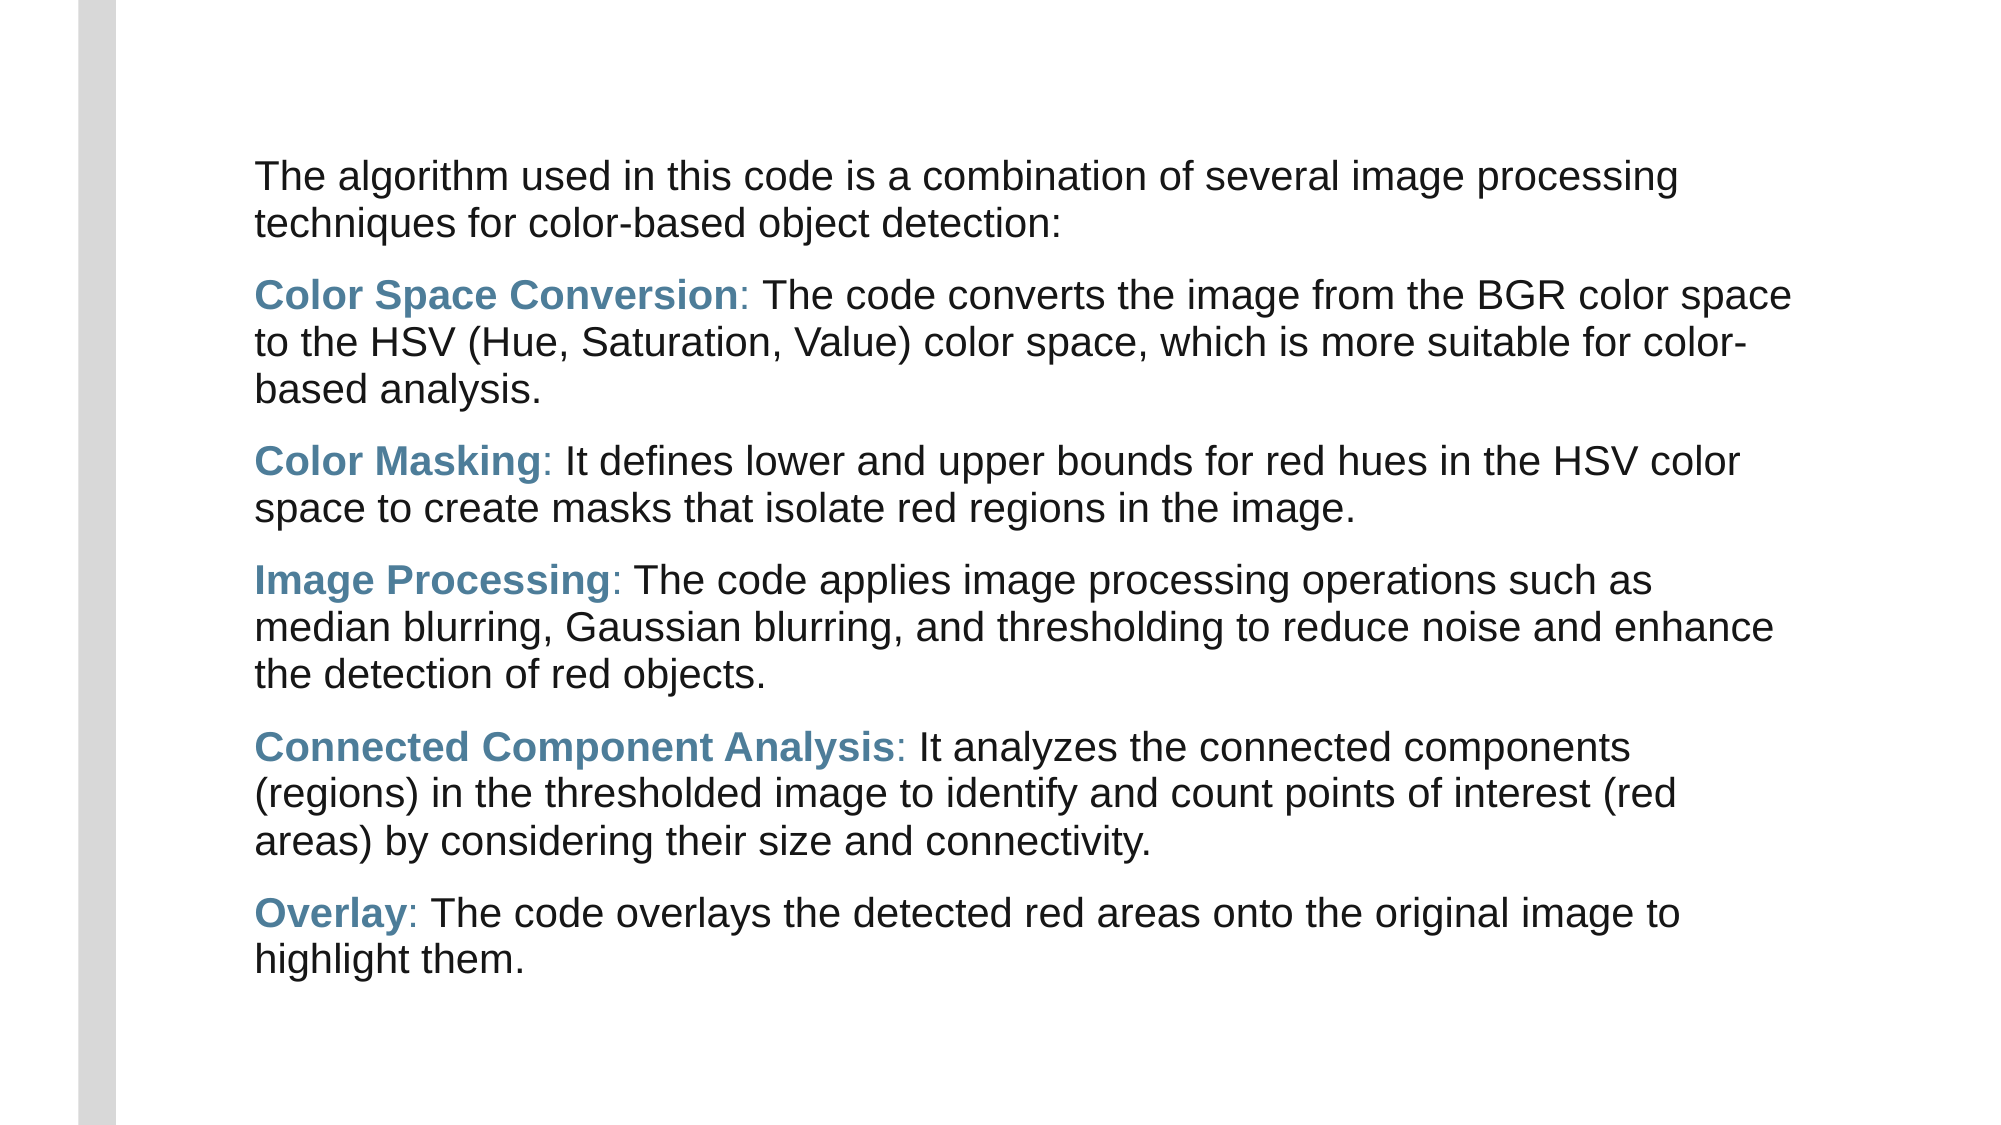

The algorithm used in this code is a combination of several image processing techniques for color-based object detection:
Color Space Conversion: The code converts the image from the BGR color space to the HSV (Hue, Saturation, Value) color space, which is more suitable for color-based analysis.
Color Masking: It defines lower and upper bounds for red hues in the HSV color space to create masks that isolate red regions in the image.
Image Processing: The code applies image processing operations such as median blurring, Gaussian blurring, and thresholding to reduce noise and enhance the detection of red objects.
Connected Component Analysis: It analyzes the connected components (regions) in the thresholded image to identify and count points of interest (red areas) by considering their size and connectivity.
Overlay: The code overlays the detected red areas onto the original image to highlight them.